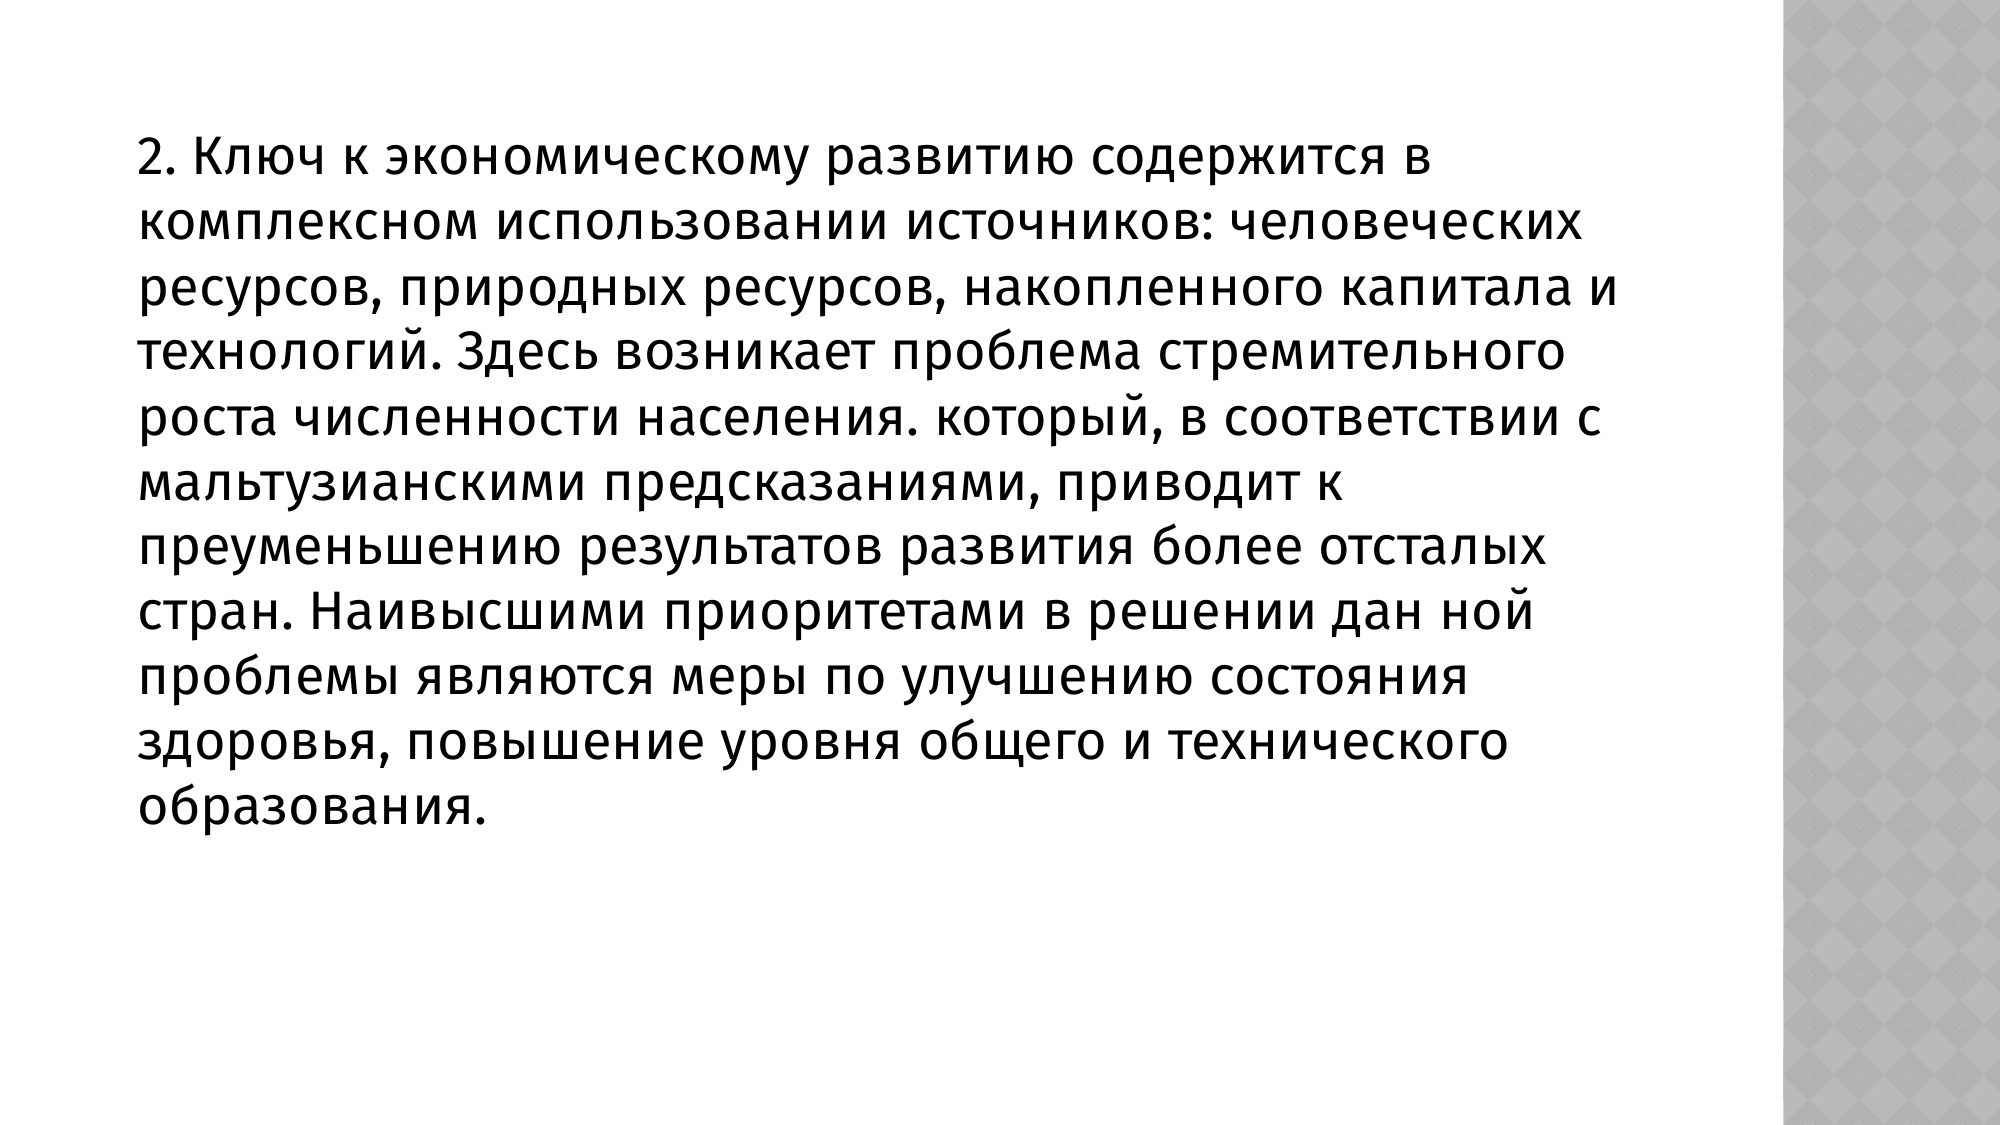

2. Ключ к экономическому развитию содержится в комплексном использовании источников: человеческих ресурсов, природных ресурсов, накопленного капитала и технологий. Здесь возникает проблема стремительного роста численности населения. который, в соответствии с мальтузианскими предсказаниями, приводит к преуменьшению результатов развития более отсталых стран. Наивысшими приоритетами в решении дан ной проблемы являются меры по улучшению состояния здоровья, повышение уровня общего и технического образования.